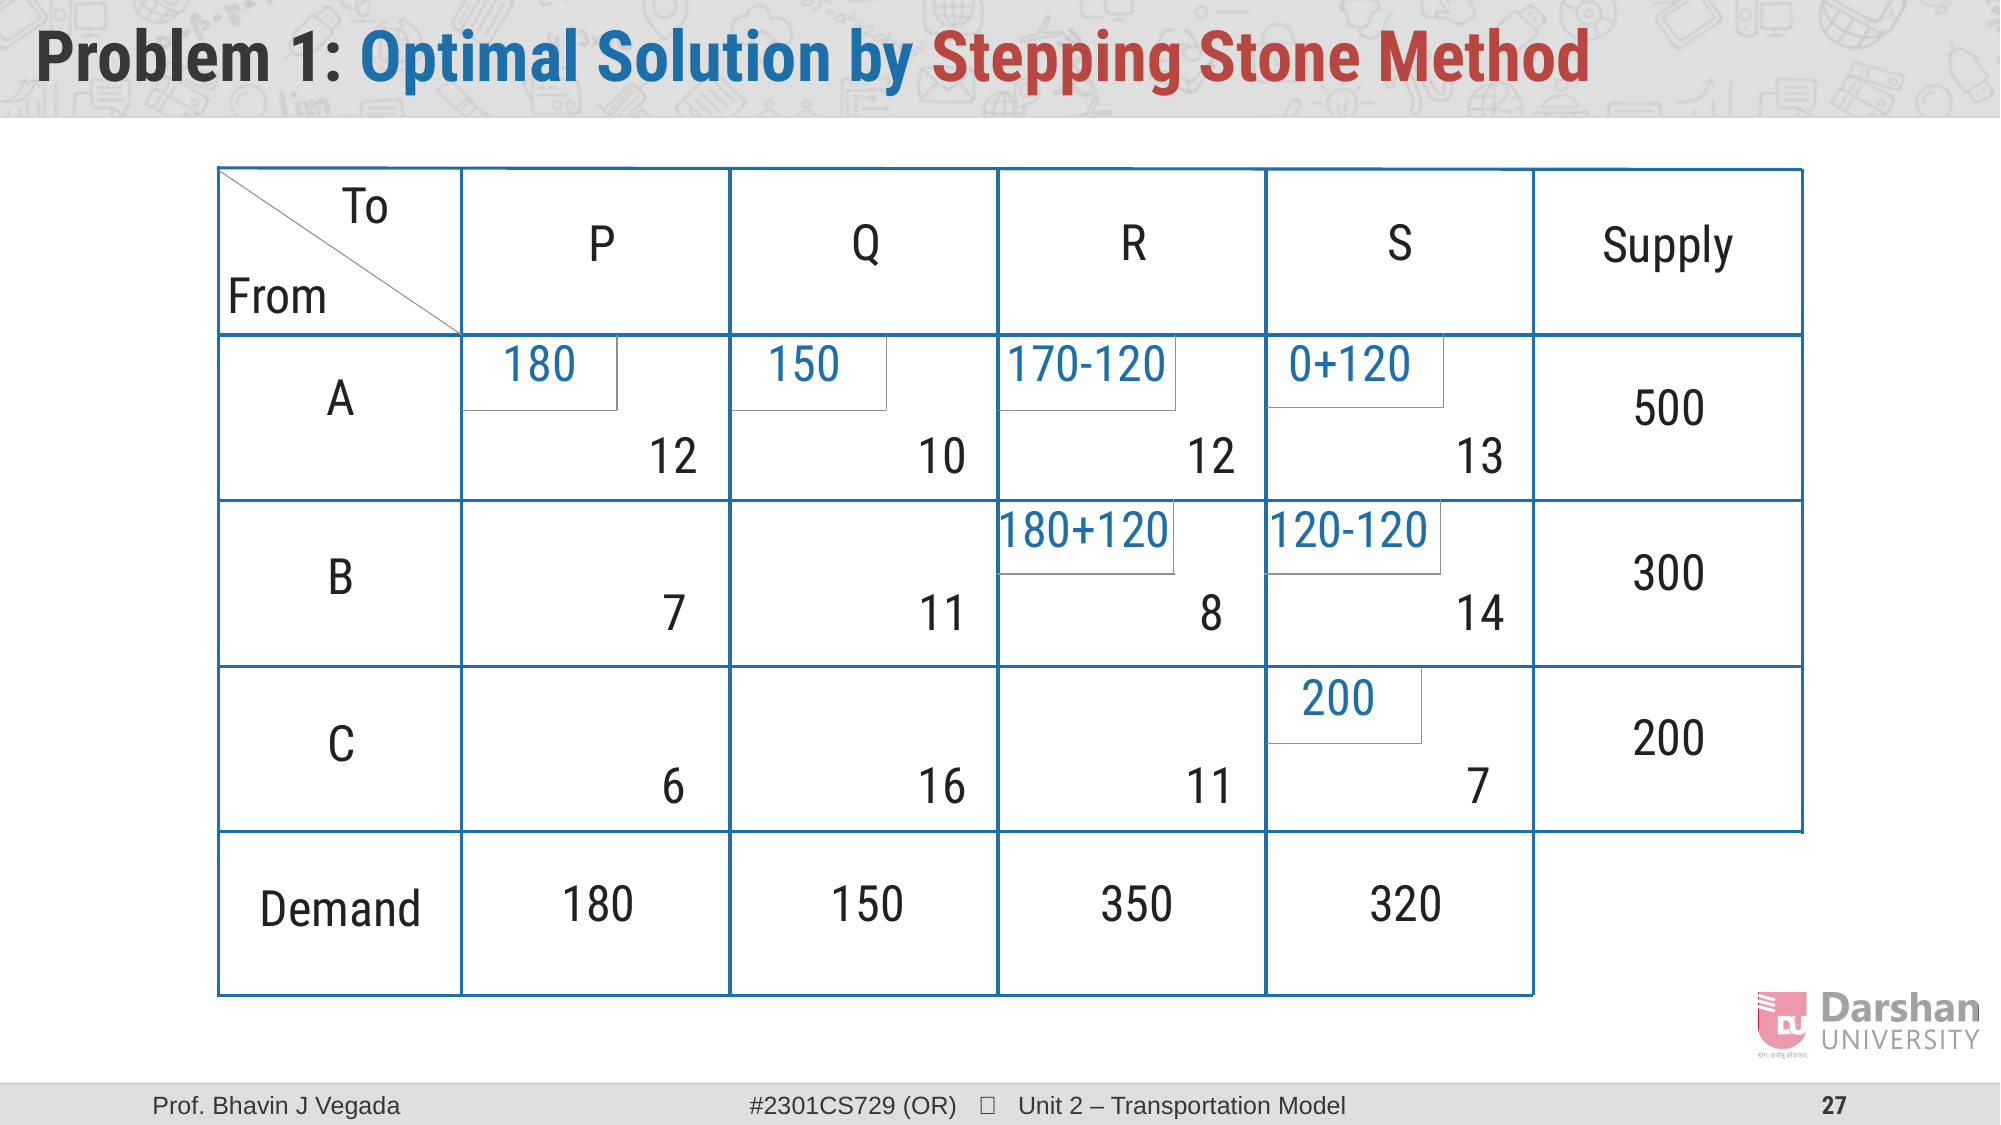

# Problem 1: Optimal Solution by Stepping Stone Method
To
Q
R
S
P
Supply
From
180
150
170-120
0+120
A
500
12
10
12
13
180+120
120-120
300
B
7
11
8
14
200
200
C
6
16
11
7
180
150
350
320
Demand